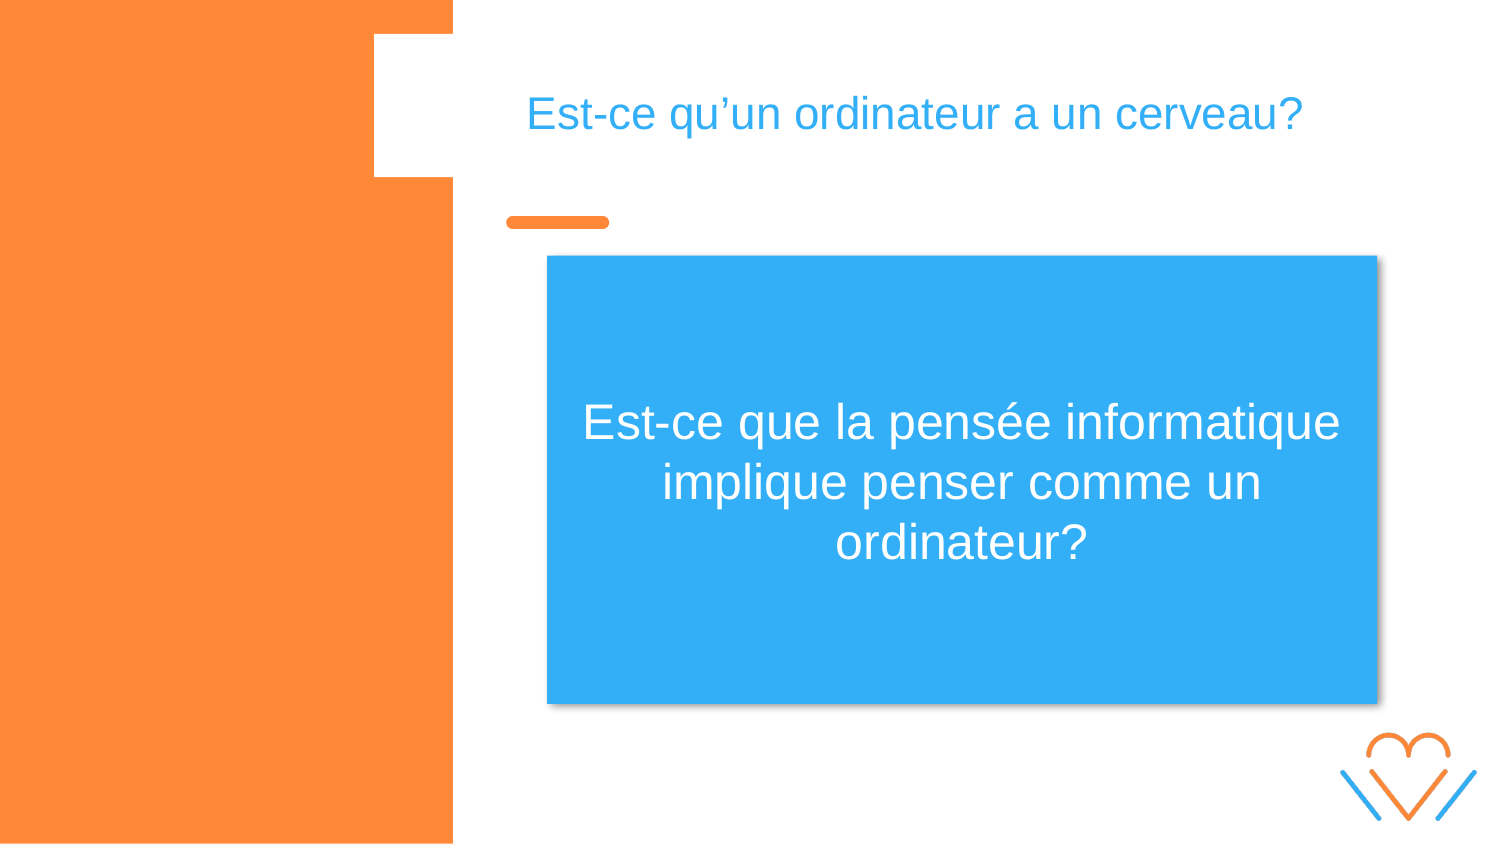

# Est-ce qu’un ordinateur a un cerveau?
Est-ce que la pensée informatique implique penser comme un ordinateur?